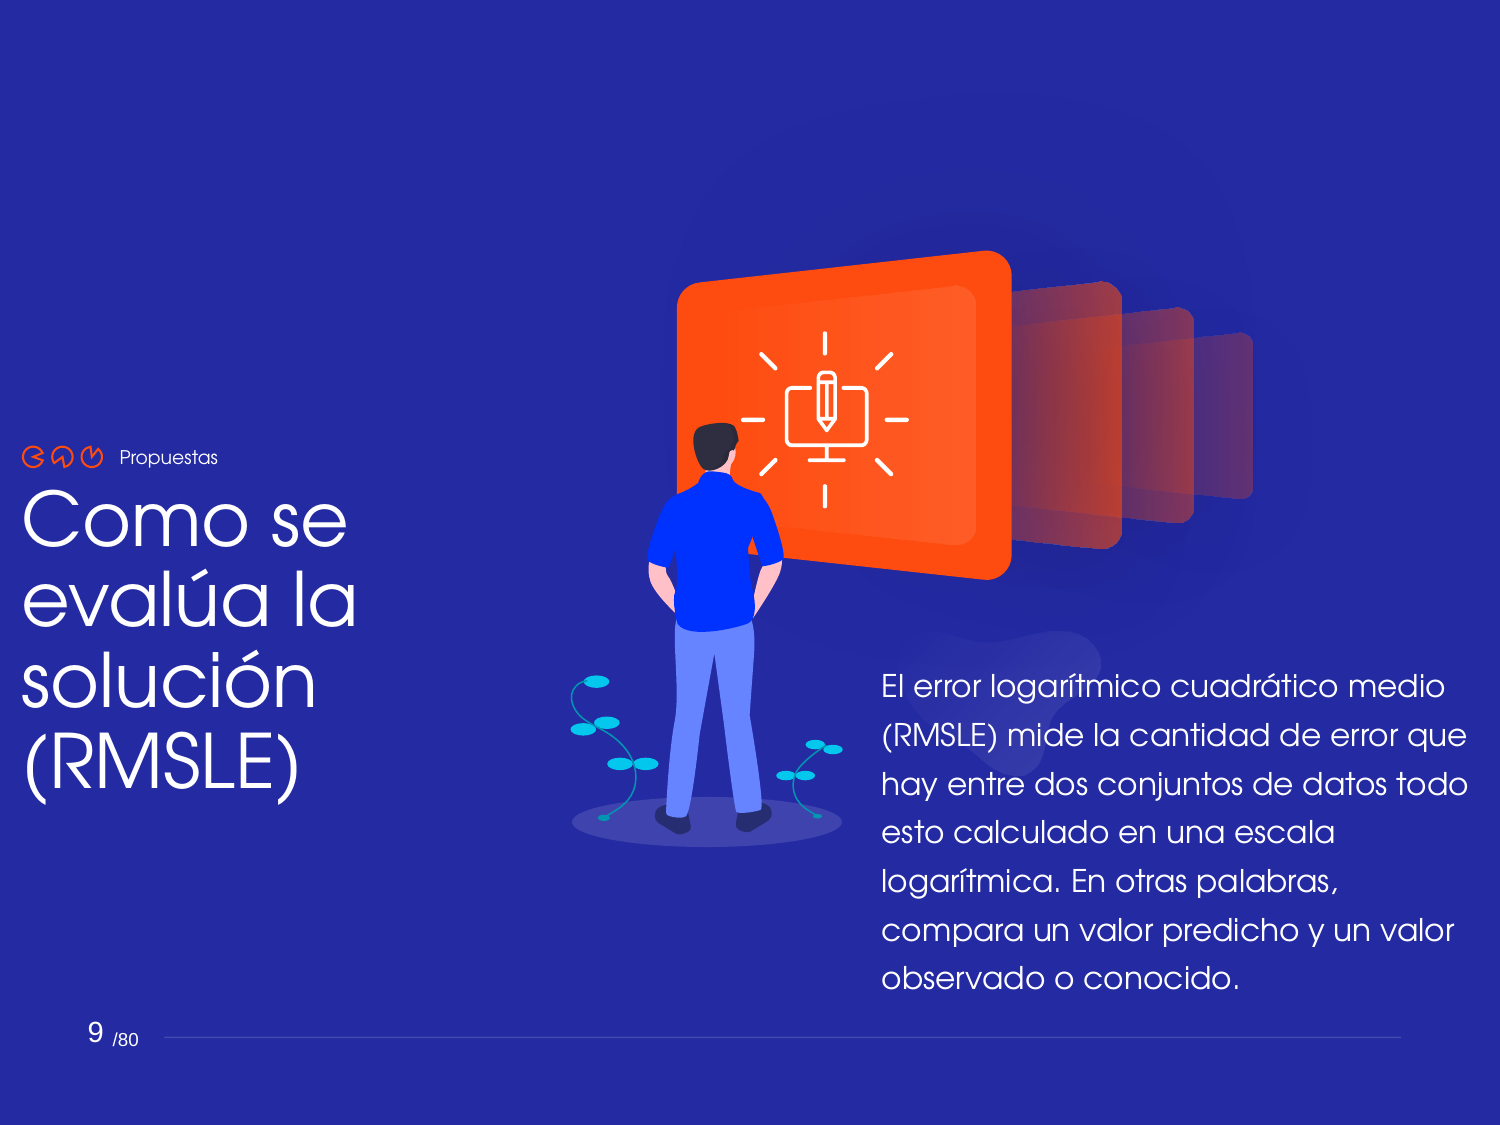

Propuestas

Como se evalúa la solución (RMSLE)

El error logarítmico cuadrático medio (RMSLE) mide la cantidad de error que hay entre dos conjuntos de datos todo esto calculado en una escala logarítmica. En otras palabras, compara un valor predicho y un valor observado o conocido.